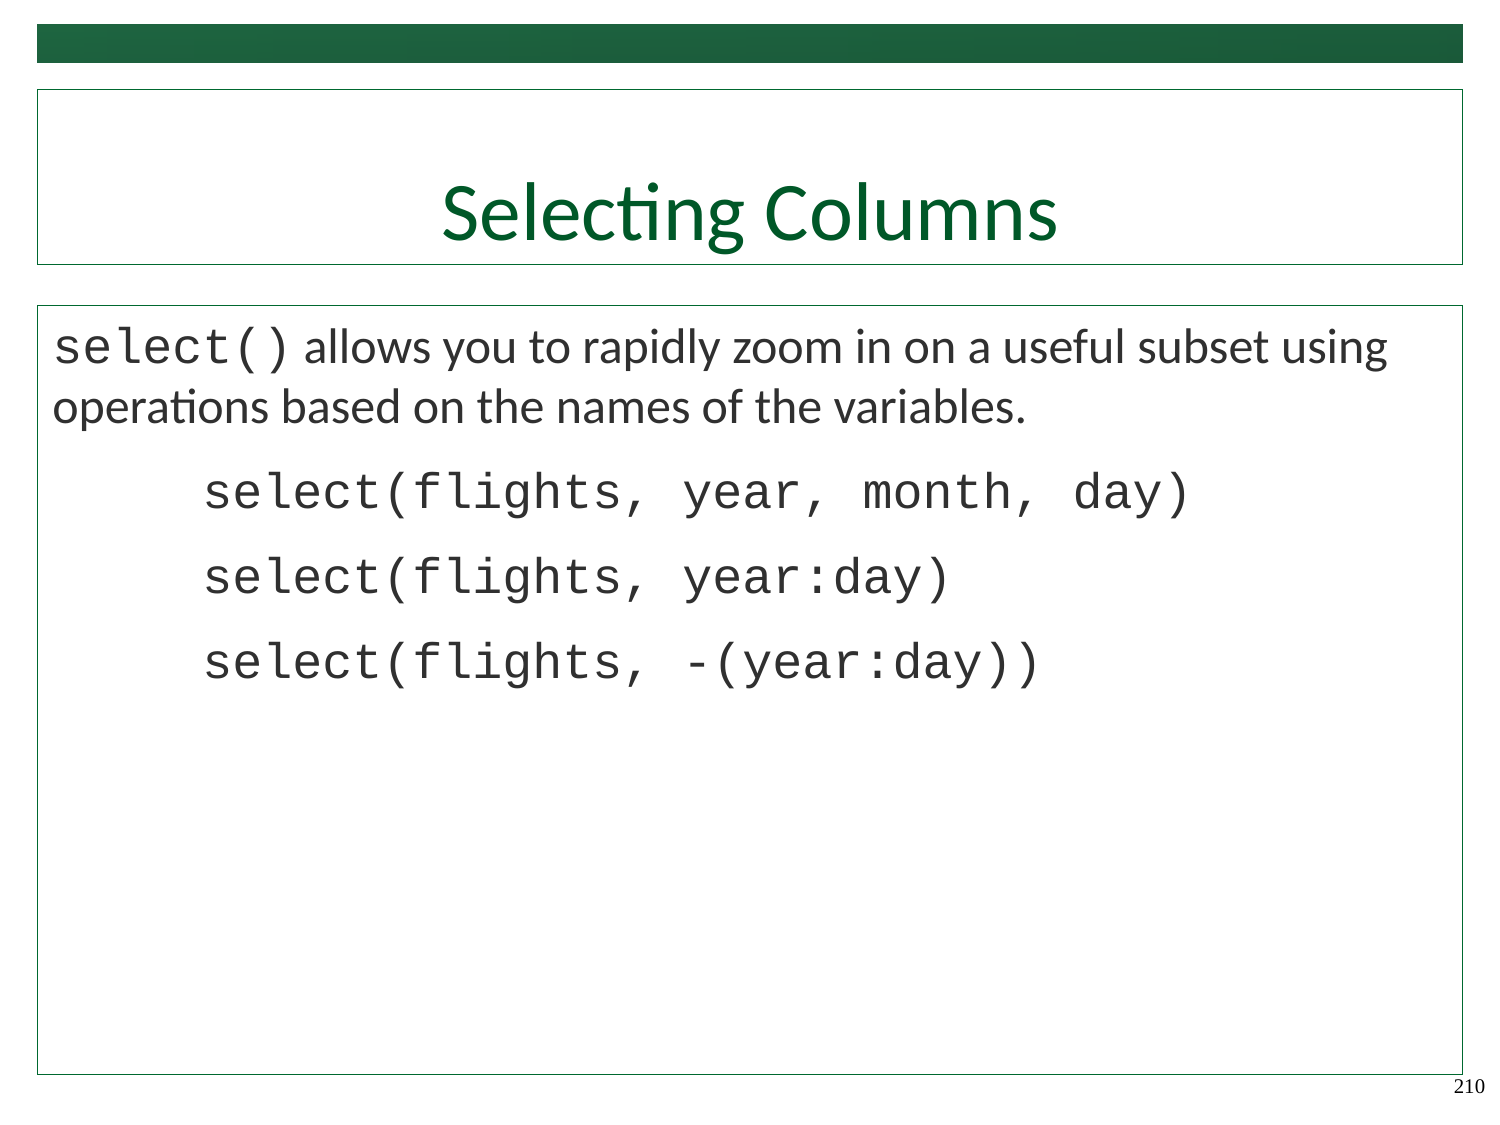

# Selecting Columns
select() allows you to rapidly zoom in on a useful subset using operations based on the names of the variables.
	select(flights, year, month, day)
	select(flights, year:day)
	select(flights, -(year:day))
210